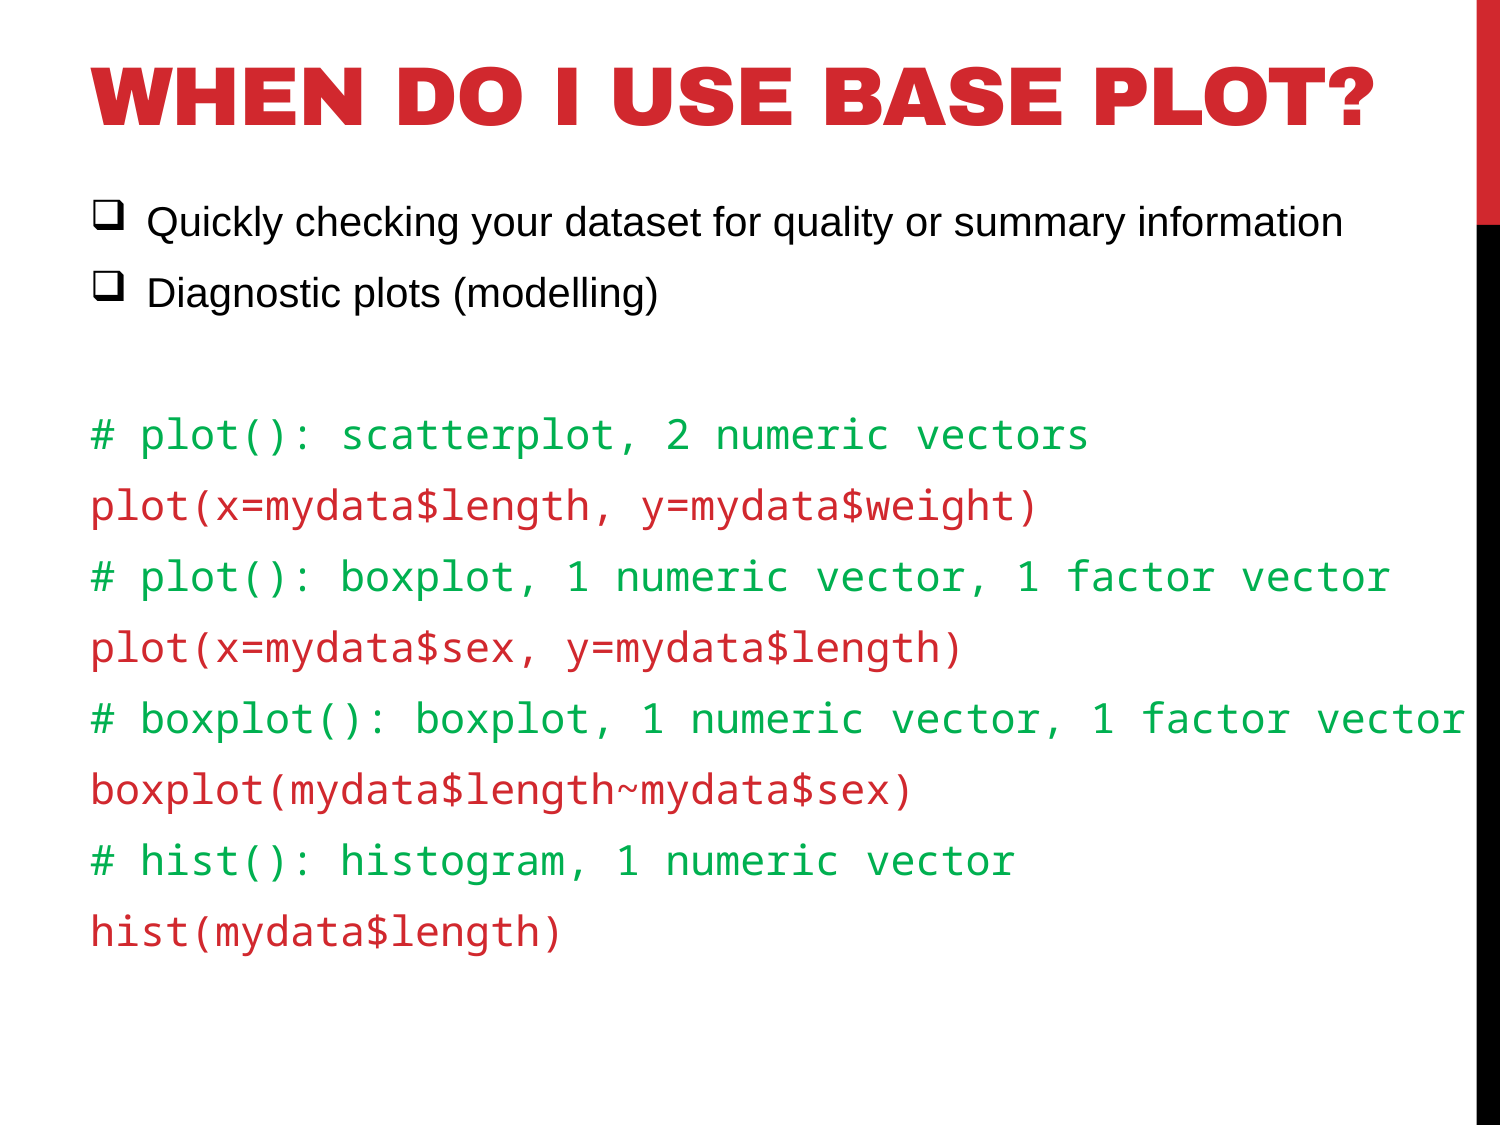

# When do I use base plot?
Quickly checking your dataset for quality or summary information
Diagnostic plots (modelling)

# plot(): scatterplot, 2 numeric vectors
plot(x=mydata$length, y=mydata$weight)
# plot(): boxplot, 1 numeric vector, 1 factor vector
plot(x=mydata$sex, y=mydata$length)
# boxplot(): boxplot, 1 numeric vector, 1 factor vector
boxplot(mydata$length~mydata$sex)
# hist(): histogram, 1 numeric vector
hist(mydata$length)